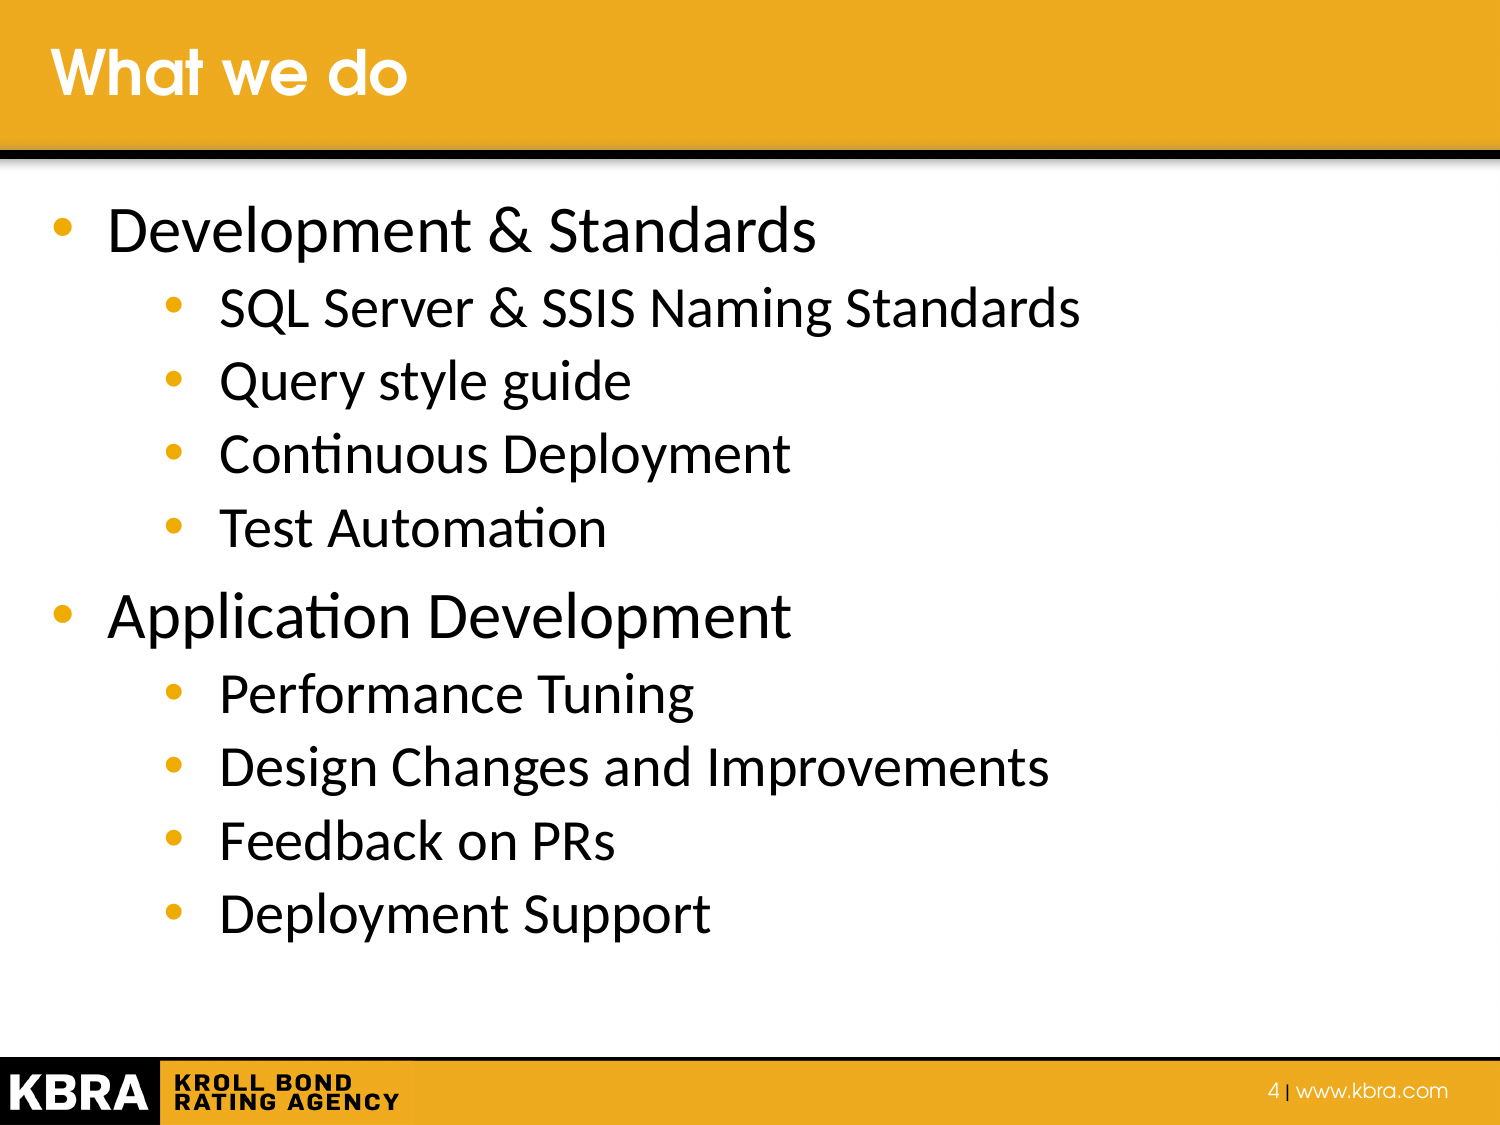

# What we do
Development & Standards
SQL Server & SSIS Naming Standards
Query style guide
Continuous Deployment
Test Automation
Application Development
Performance Tuning
Design Changes and Improvements
Feedback on PRs
Deployment Support